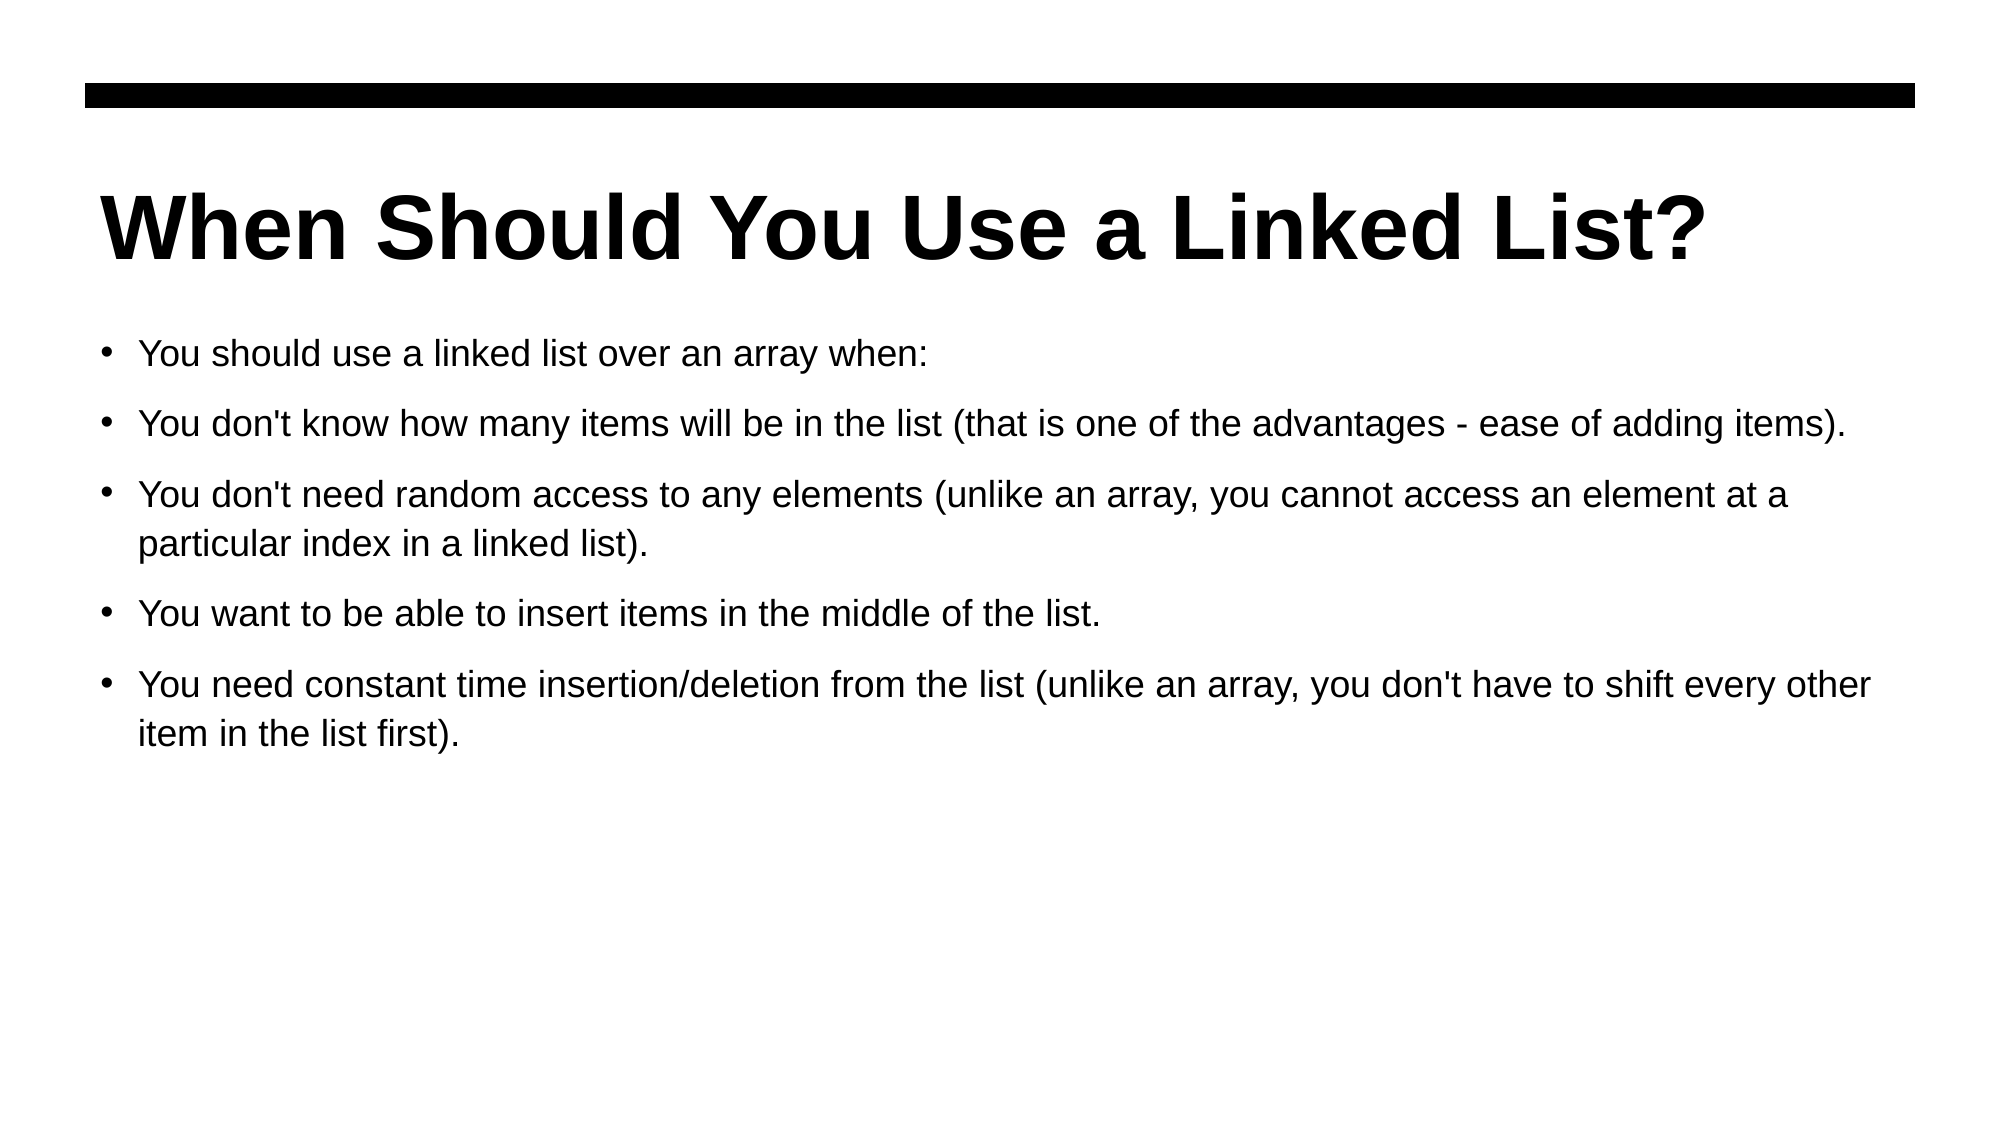

# When Should You Use a Linked List?
You should use a linked list over an array when:
You don't know how many items will be in the list (that is one of the advantages - ease of adding items).
You don't need random access to any elements (unlike an array, you cannot access an element at a particular index in a linked list).
You want to be able to insert items in the middle of the list.
You need constant time insertion/deletion from the list (unlike an array, you don't have to shift every other item in the list first).